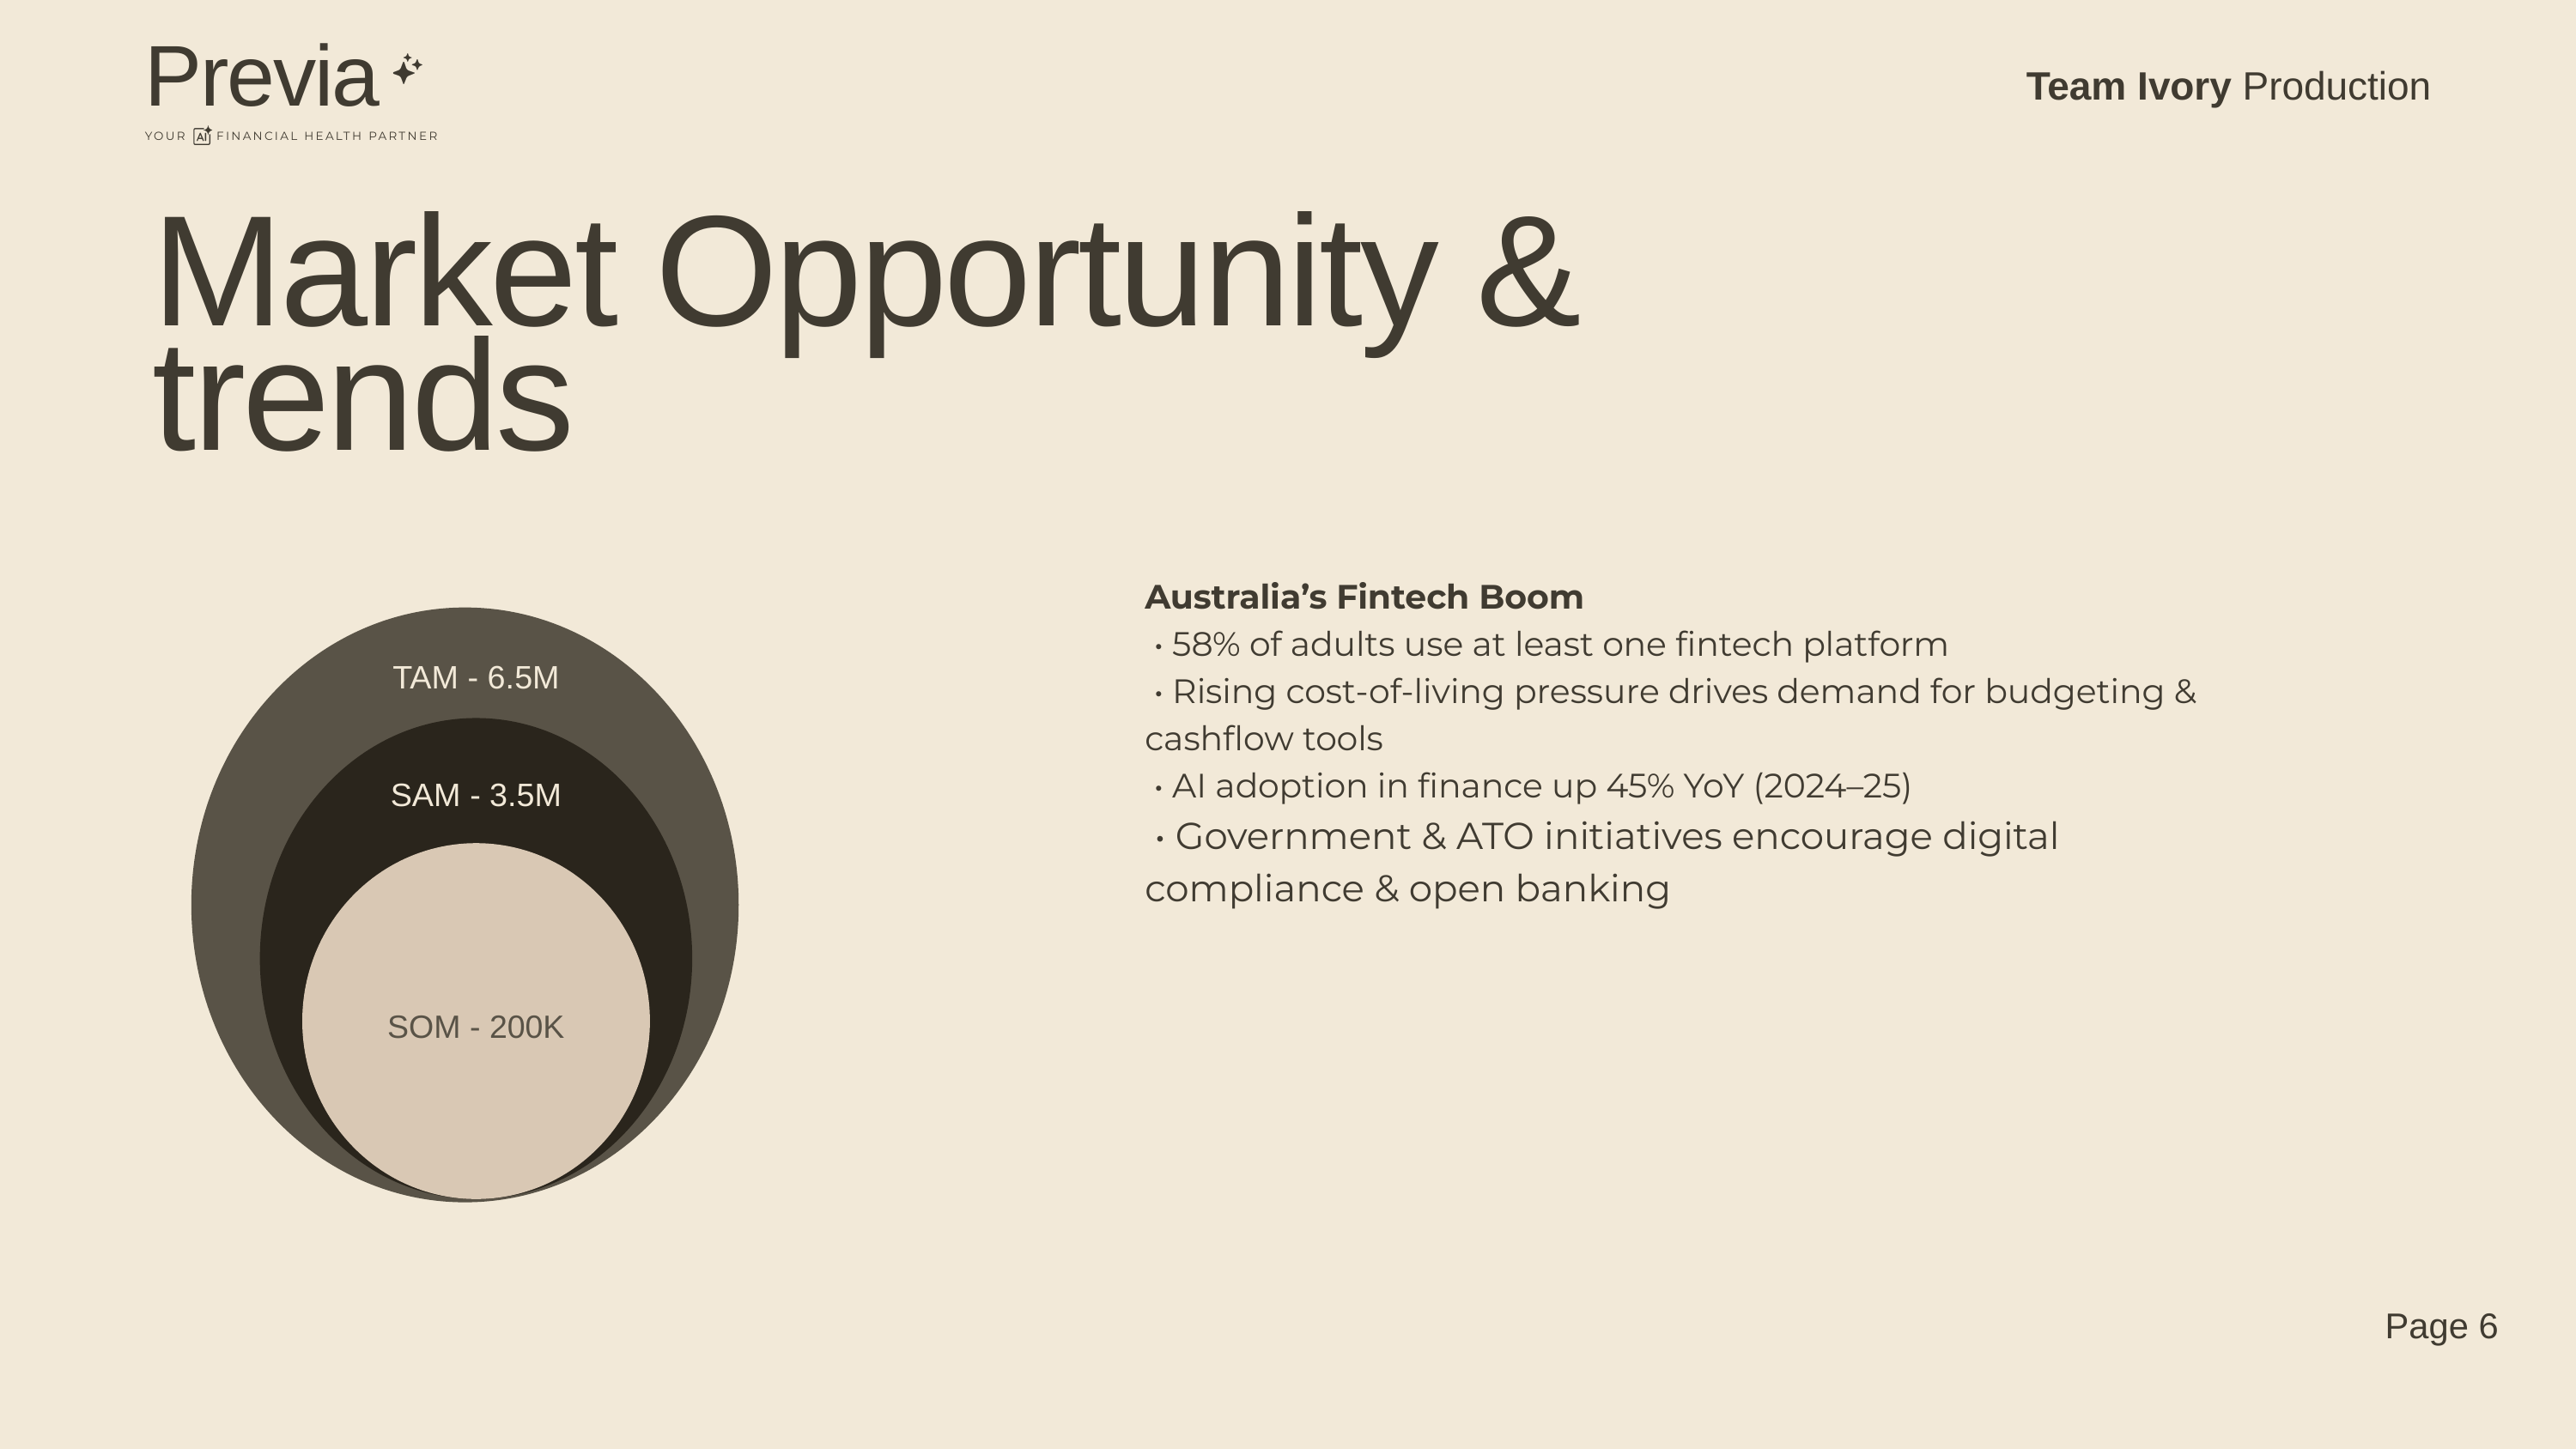

Previa

YOUR      FINANCIAL HEALTH PARTNER
Team Ivory Production
Market Opportunity & trends
Australia’s Fintech Boom
 • 58% of adults use at least one fintech platform
 • Rising cost-of-living pressure drives demand for budgeting & cashflow tools
 • AI adoption in finance up 45% YoY (2024–25)
 • Government & ATO initiatives encourage digital compliance & open banking

TAM - 6.5M

SAM - 3.5M

SOM - 200K
Page 6